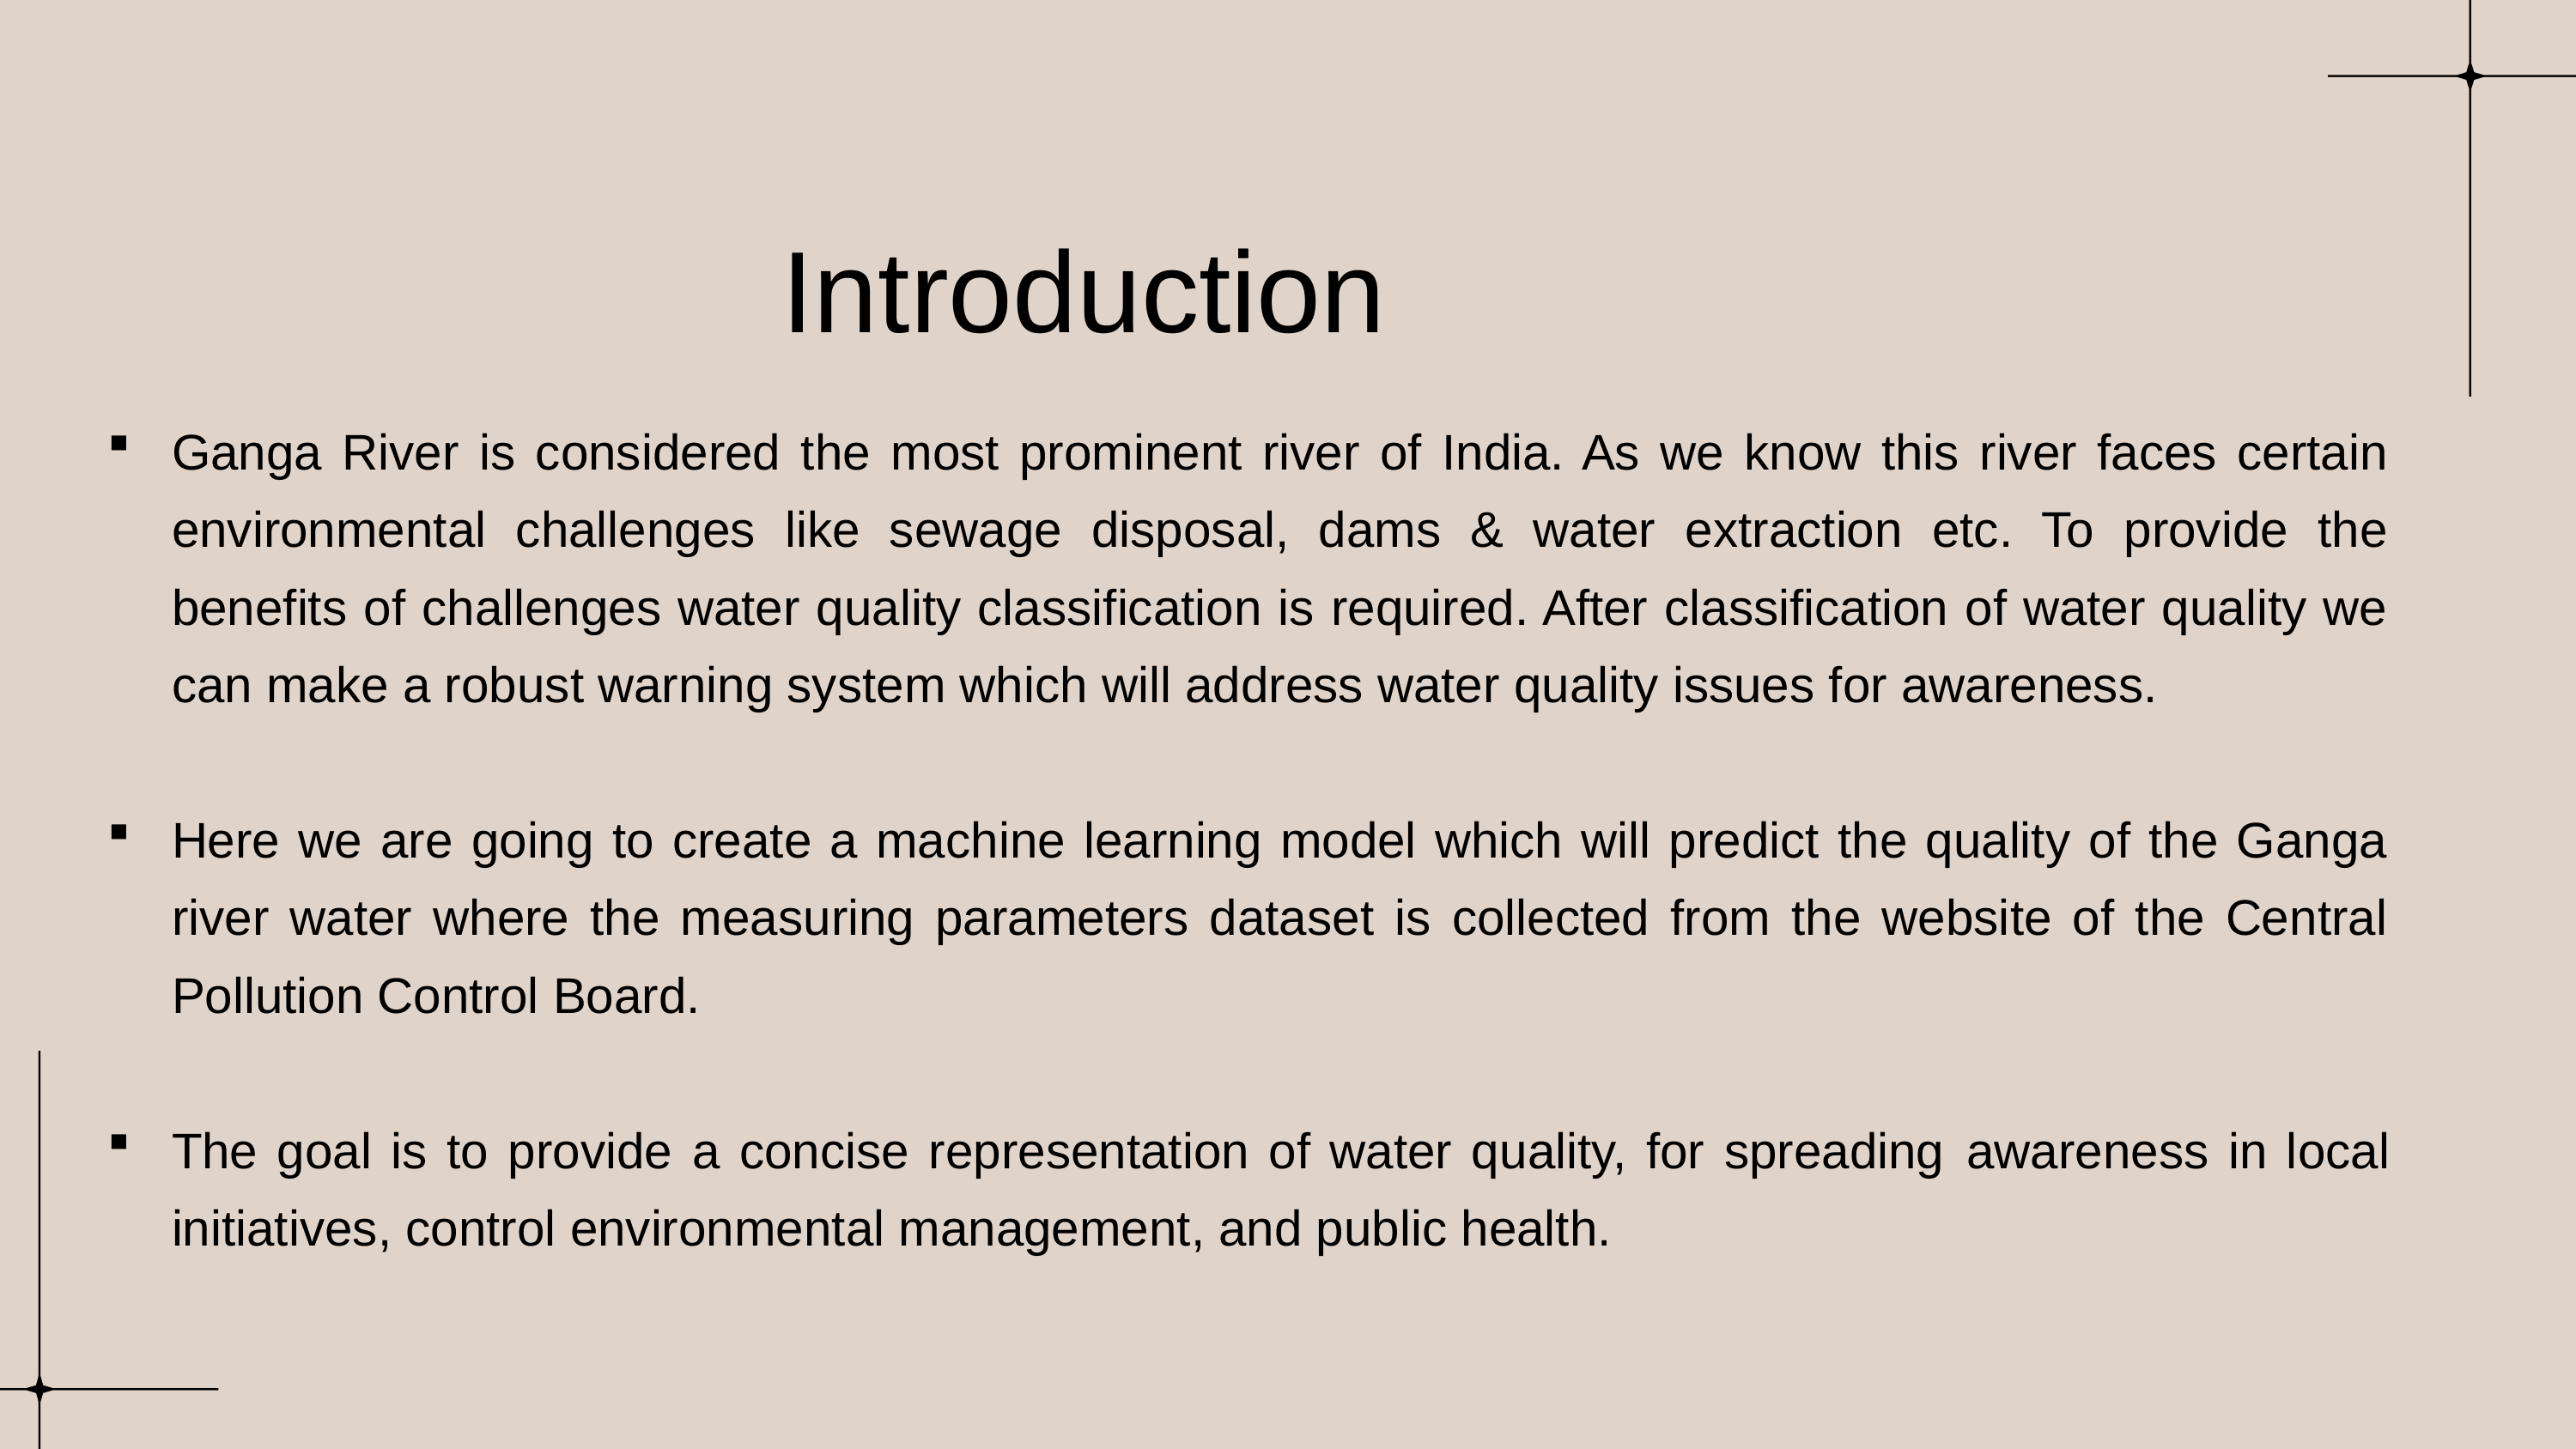

Introduction
Ganga River is considered the most prominent river of India. As we know this river faces certain environmental challenges like sewage disposal, dams & water extraction etc. To provide the benefits of challenges water quality classification is required. After classification of water quality we can make a robust warning system which will address water quality issues for awareness.

Here we are going to create a machine learning model which will predict the quality of the Ganga river water where the measuring parameters dataset is collected from the website of the Central Pollution Control Board.

The goal is to provide a concise representation of water quality, for spreading awareness in local initiatives, control environmental management, and public health.